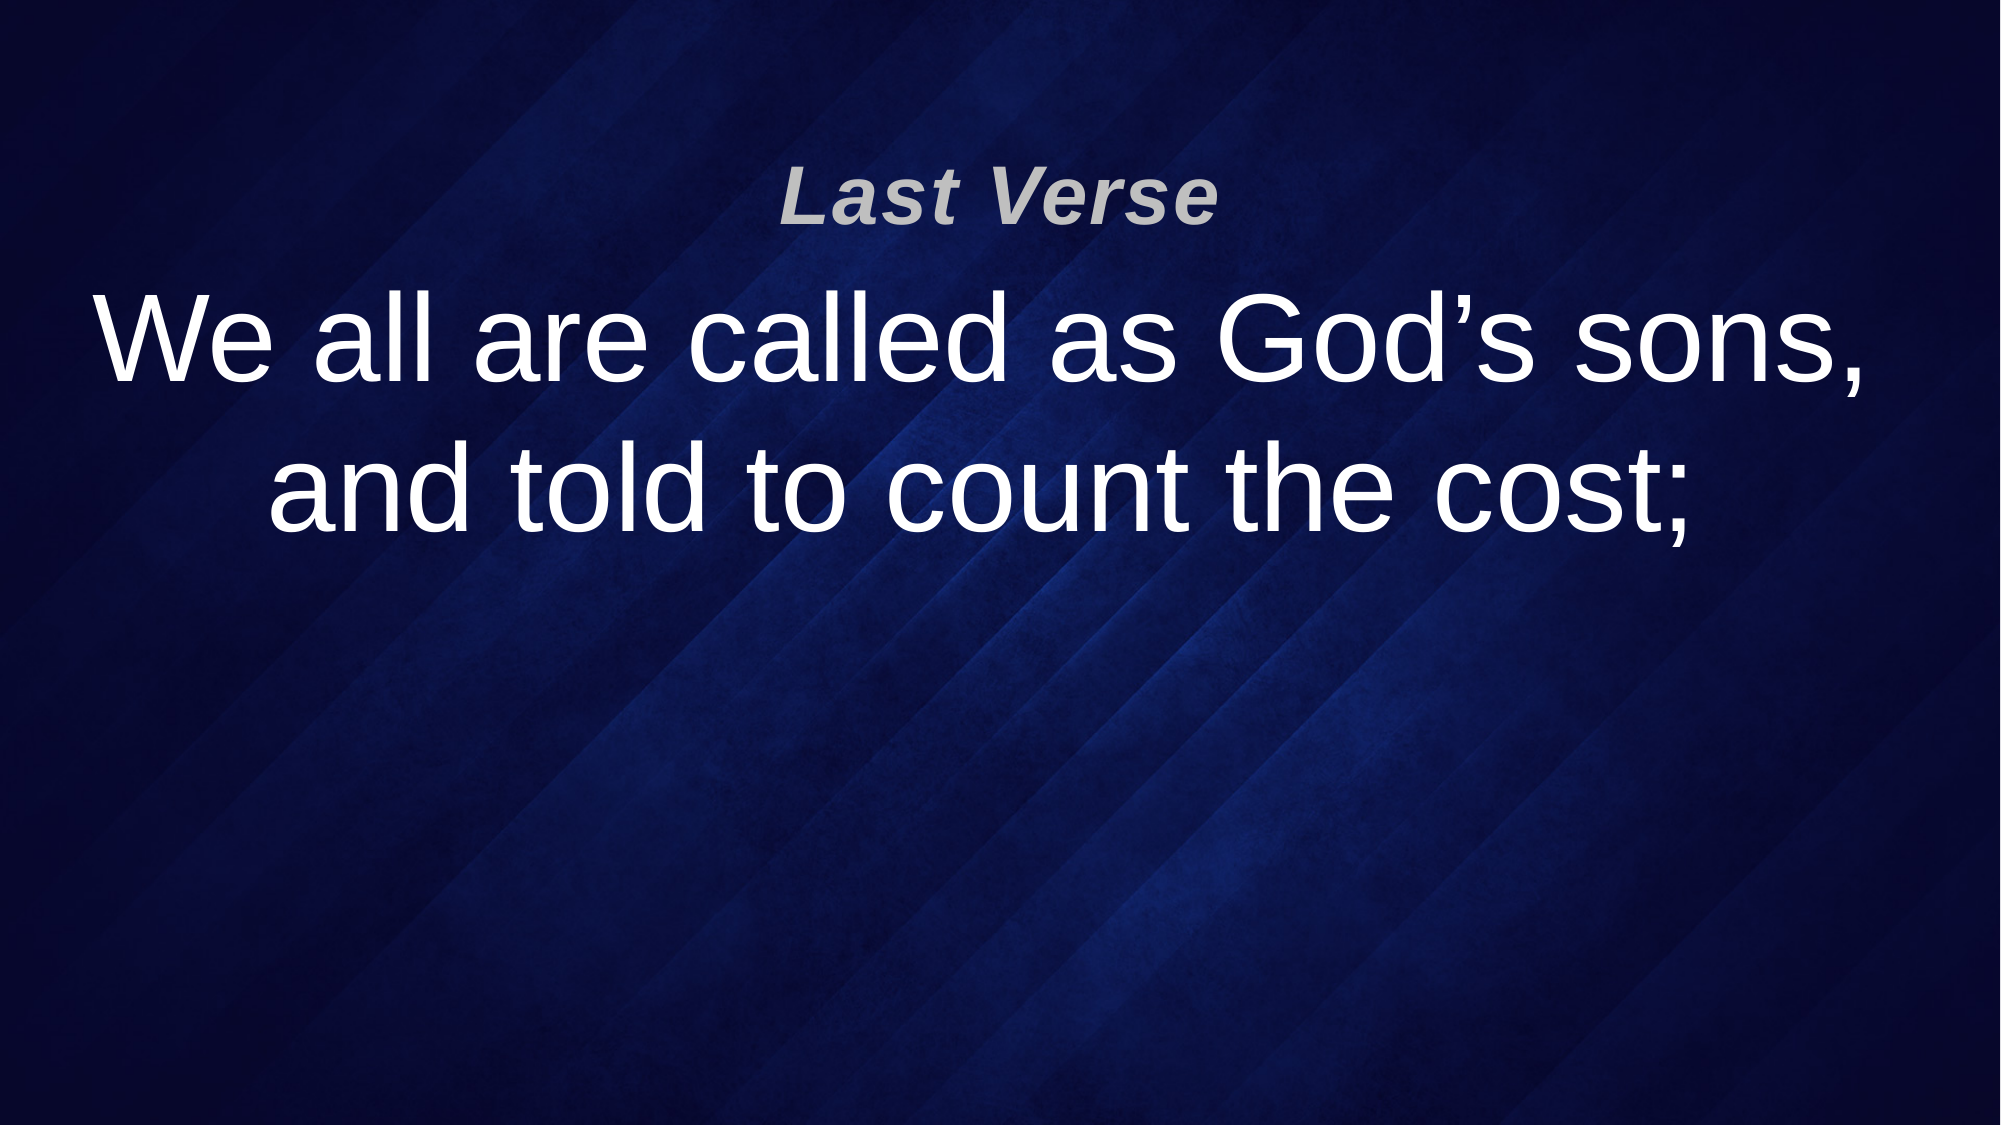

Last Verse
# We all are called as God’s sons, and told to count the cost;